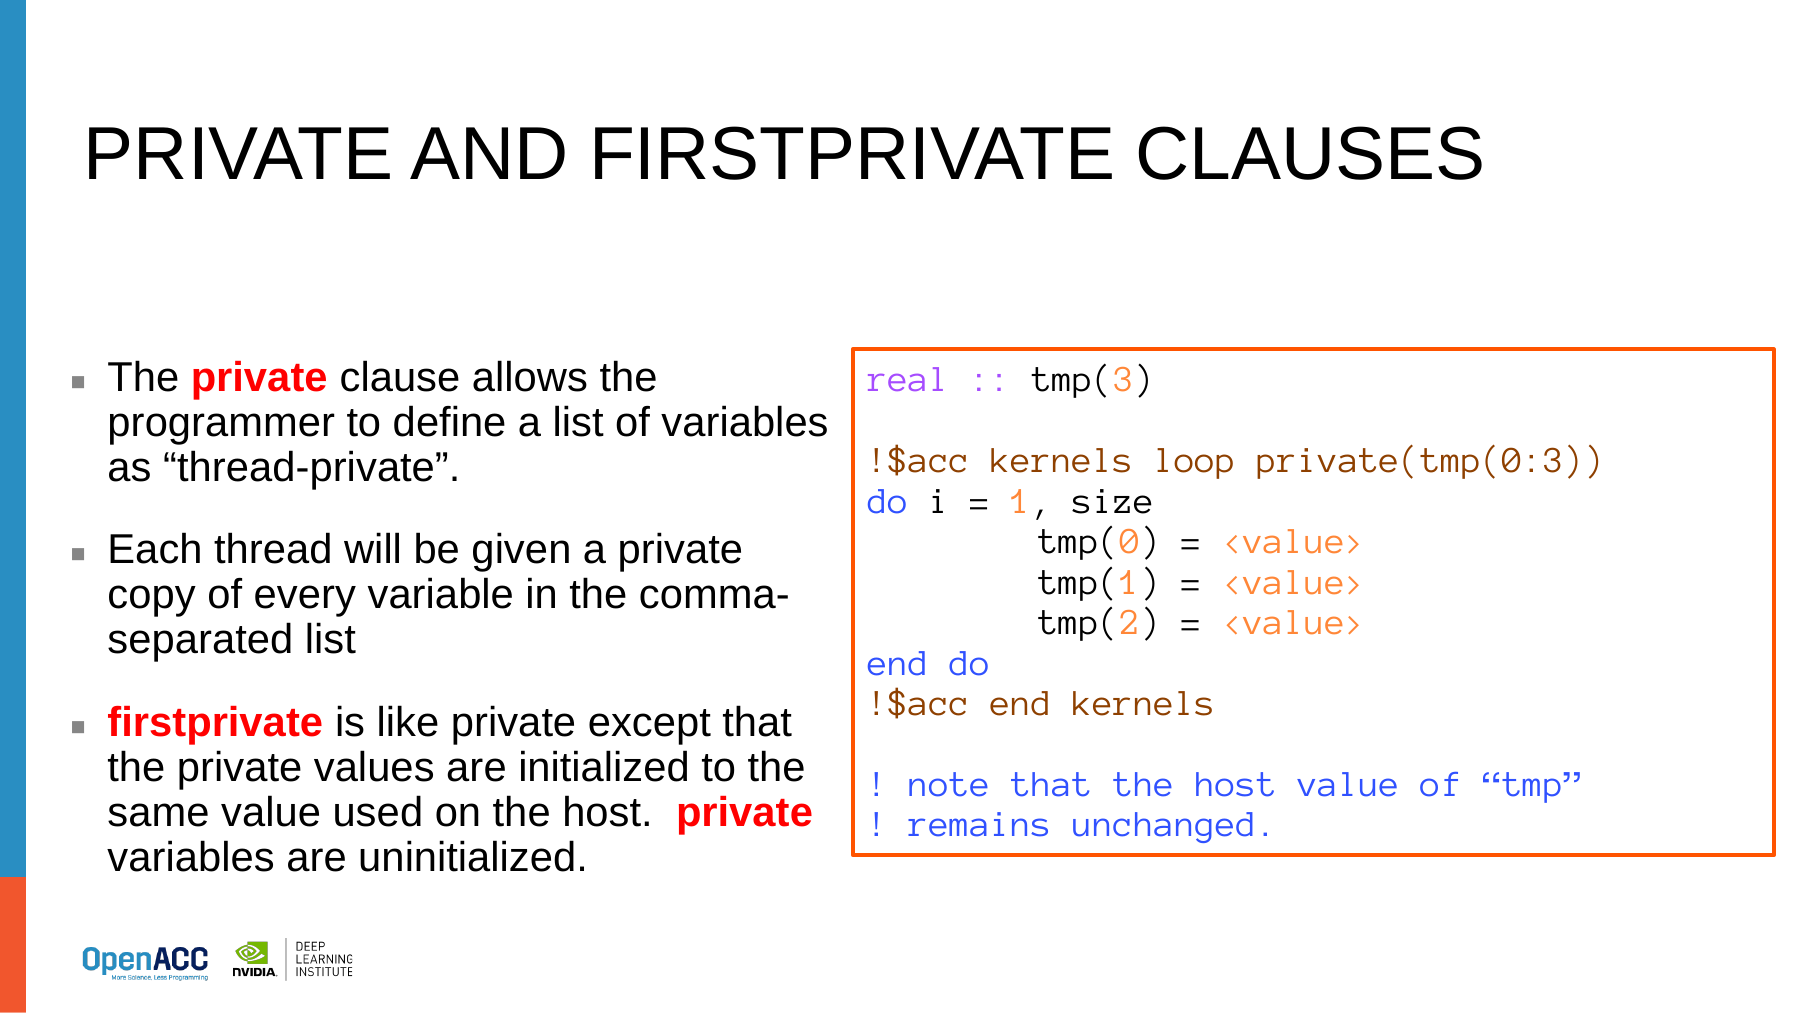

# PRIVATE AND FIRSTPRIVATE CLAUSES

The private clause allows the programmer to define a list of variables as “thread-private”.
Each thread will be given a private copy of every variable in the comma-separated list
firstprivate is like private except that the private values are initialized to the same value used on the host.  private variables are uninitialized.
real :: tmp(3)

!$acc kernels loop private(tmp(0:3))
do i = 1, size
	 tmp(0) = <value>
	 tmp(1) = <value>
	 tmp(2) = <value>
end do
!$acc end kernels

! note that the host value of “tmp”
! remains unchanged.